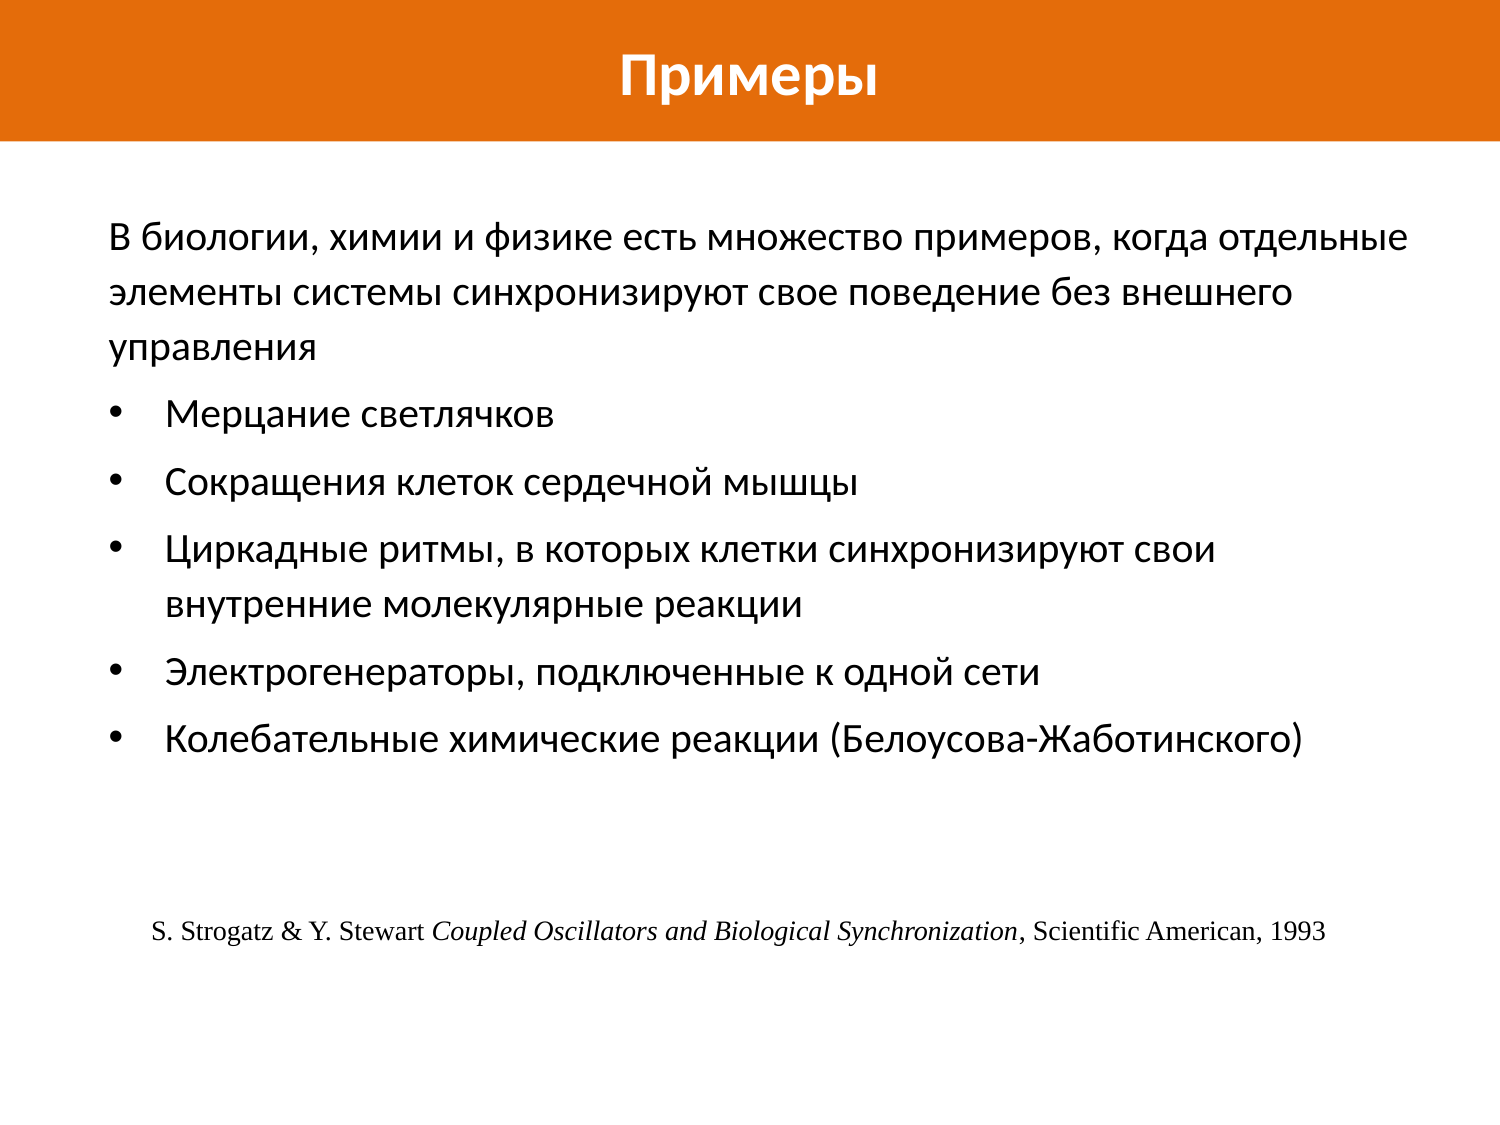

# Примеры
В биологии, химии и физике есть множество примеров, когда отдельные элементы системы синхронизируют свое поведение без внешнего управления
Мерцание светлячков
Сокращения клеток сердечной мышцы
Циркадные ритмы, в которых клетки синхронизируют свои внутренние молекулярные реакции
Электрогенераторы, подключенные к одной сети
Колебательные химические реакции (Белоусова-Жаботинского)
S. Strogatz & Y. Stewart Coupled Oscillators and Biological Synchronization, Scientific American, 1993